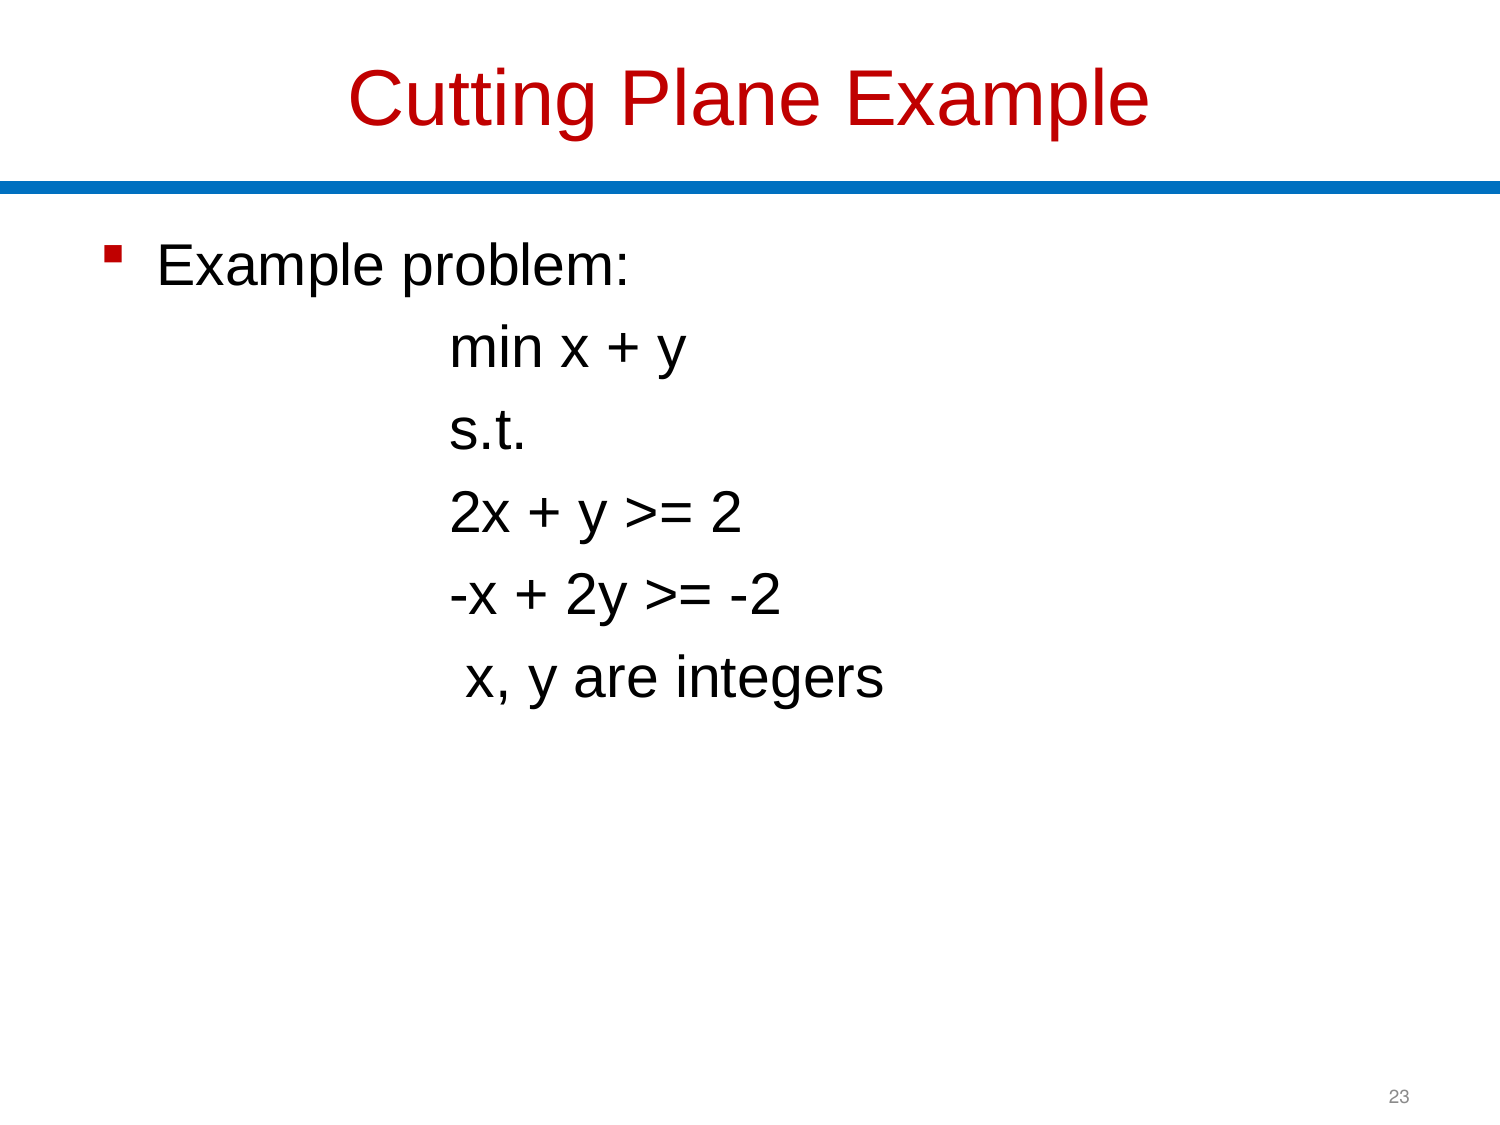

# Cutting Plane Example
Example problem:
		   min x + y
		   s.t.
		   2x + y >= 2
		   -x + 2y >= -2
		    x, y are integers
23